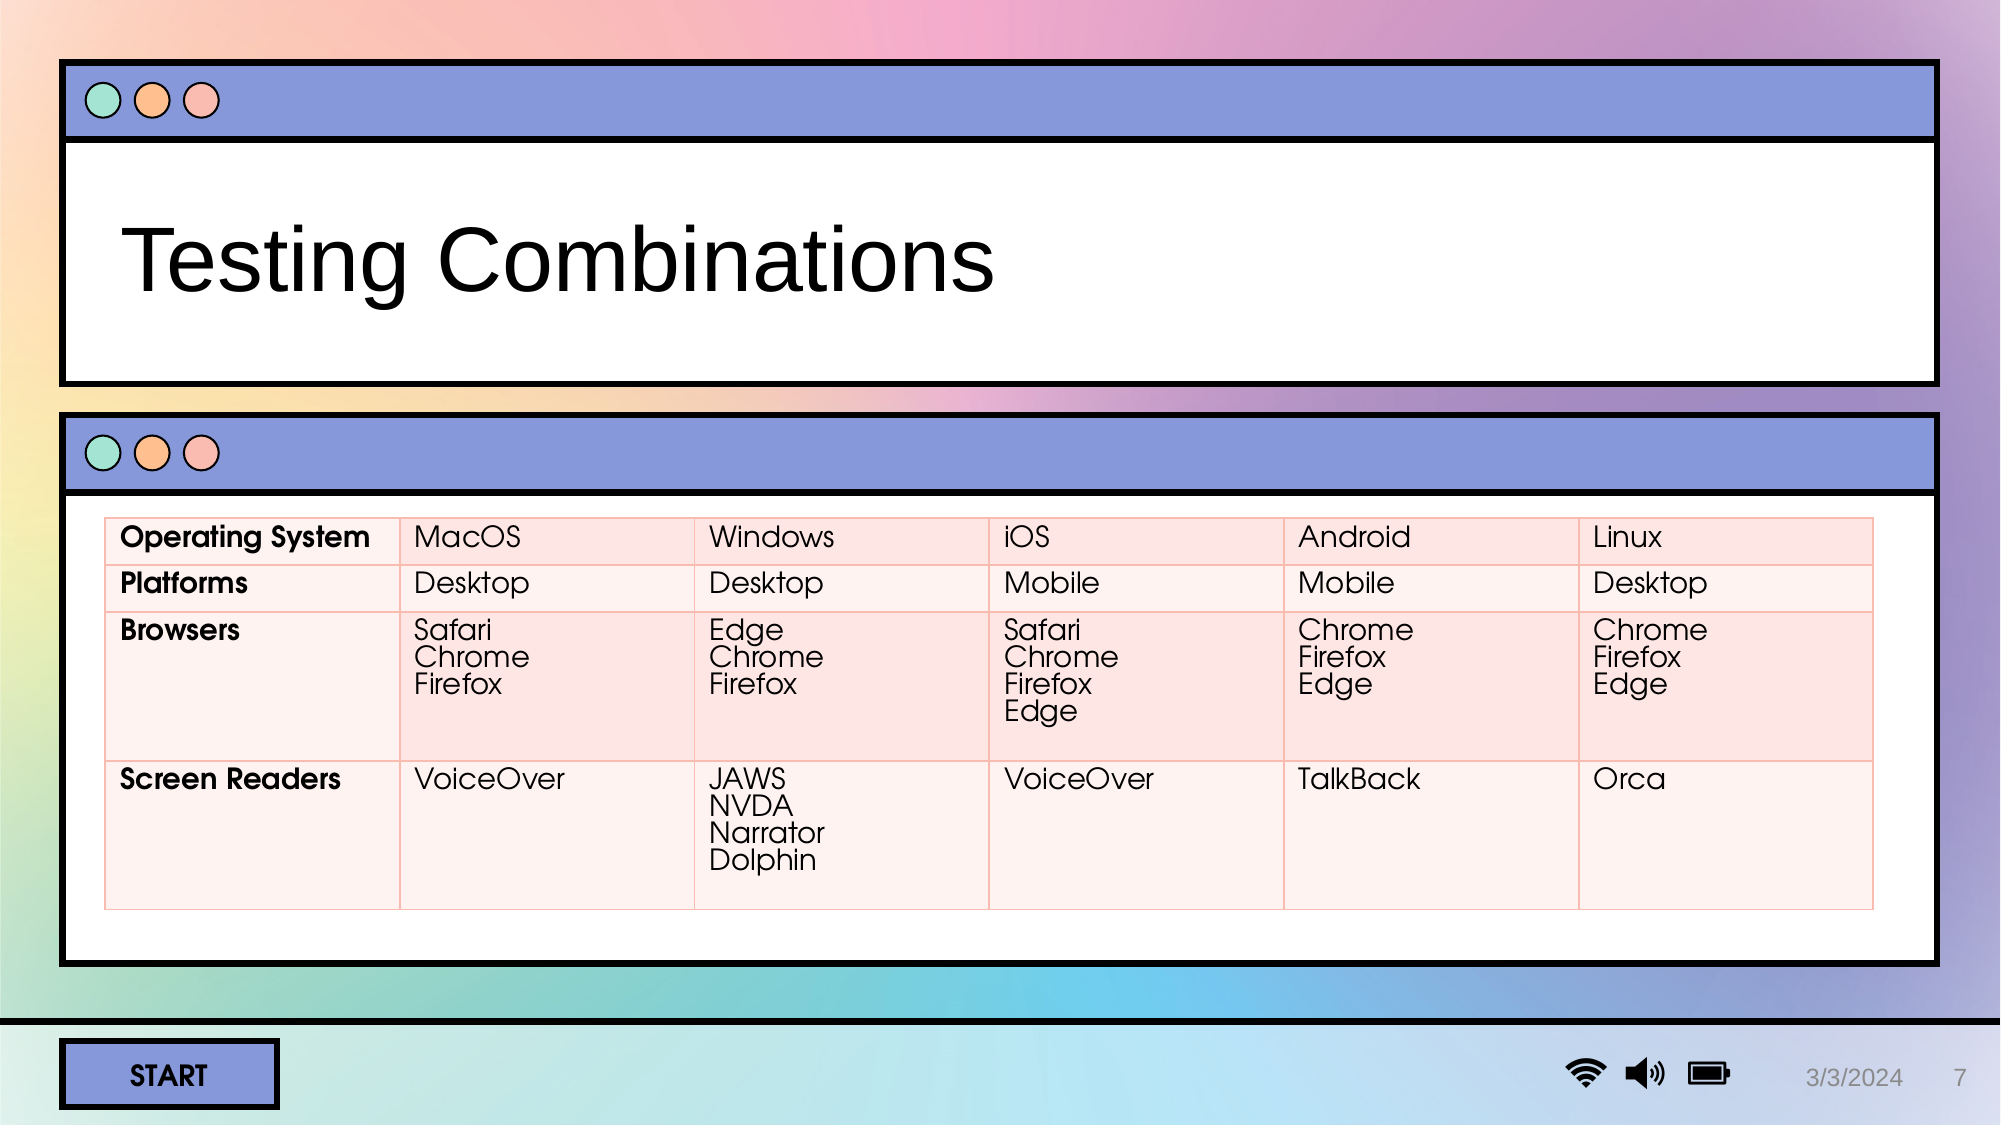

# Testing Combinations
| Operating System | MacOS | Windows | iOS | Android | Linux |
| --- | --- | --- | --- | --- | --- |
| Platforms | Desktop | Desktop | Mobile | Mobile | Desktop |
| Browsers | Safari Chrome Firefox | Edge Chrome Firefox | Safari Chrome Firefox Edge | Chrome Firefox Edge | Chrome Firefox Edge |
| Screen Readers | VoiceOver | JAWS NVDA Narrator Dolphin | VoiceOver | TalkBack | Orca |
3/3/2024
7
start